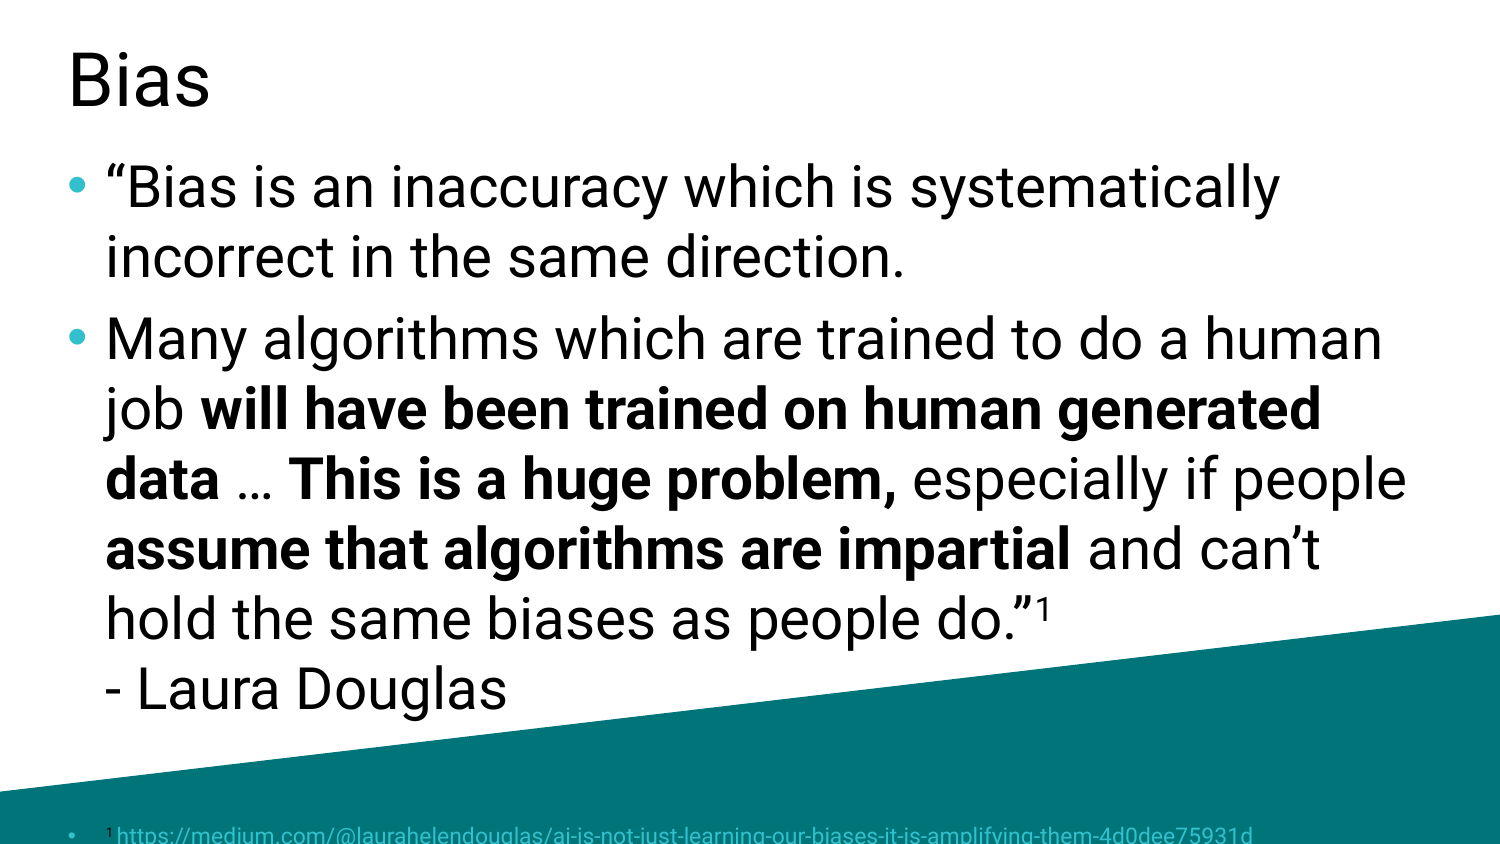

# Bias
“Bias is an inaccuracy which is systematically incorrect in the same direction.
Many algorithms which are trained to do a human job will have been trained on human generated data … This is a huge problem, especially if people assume that algorithms are impartial and can’t hold the same biases as people do.”1
- Laura Douglas

1 https://medium.com/@laurahelendouglas/ai-is-not-just-learning-our-biases-it-is-amplifying-them-4d0dee75931d